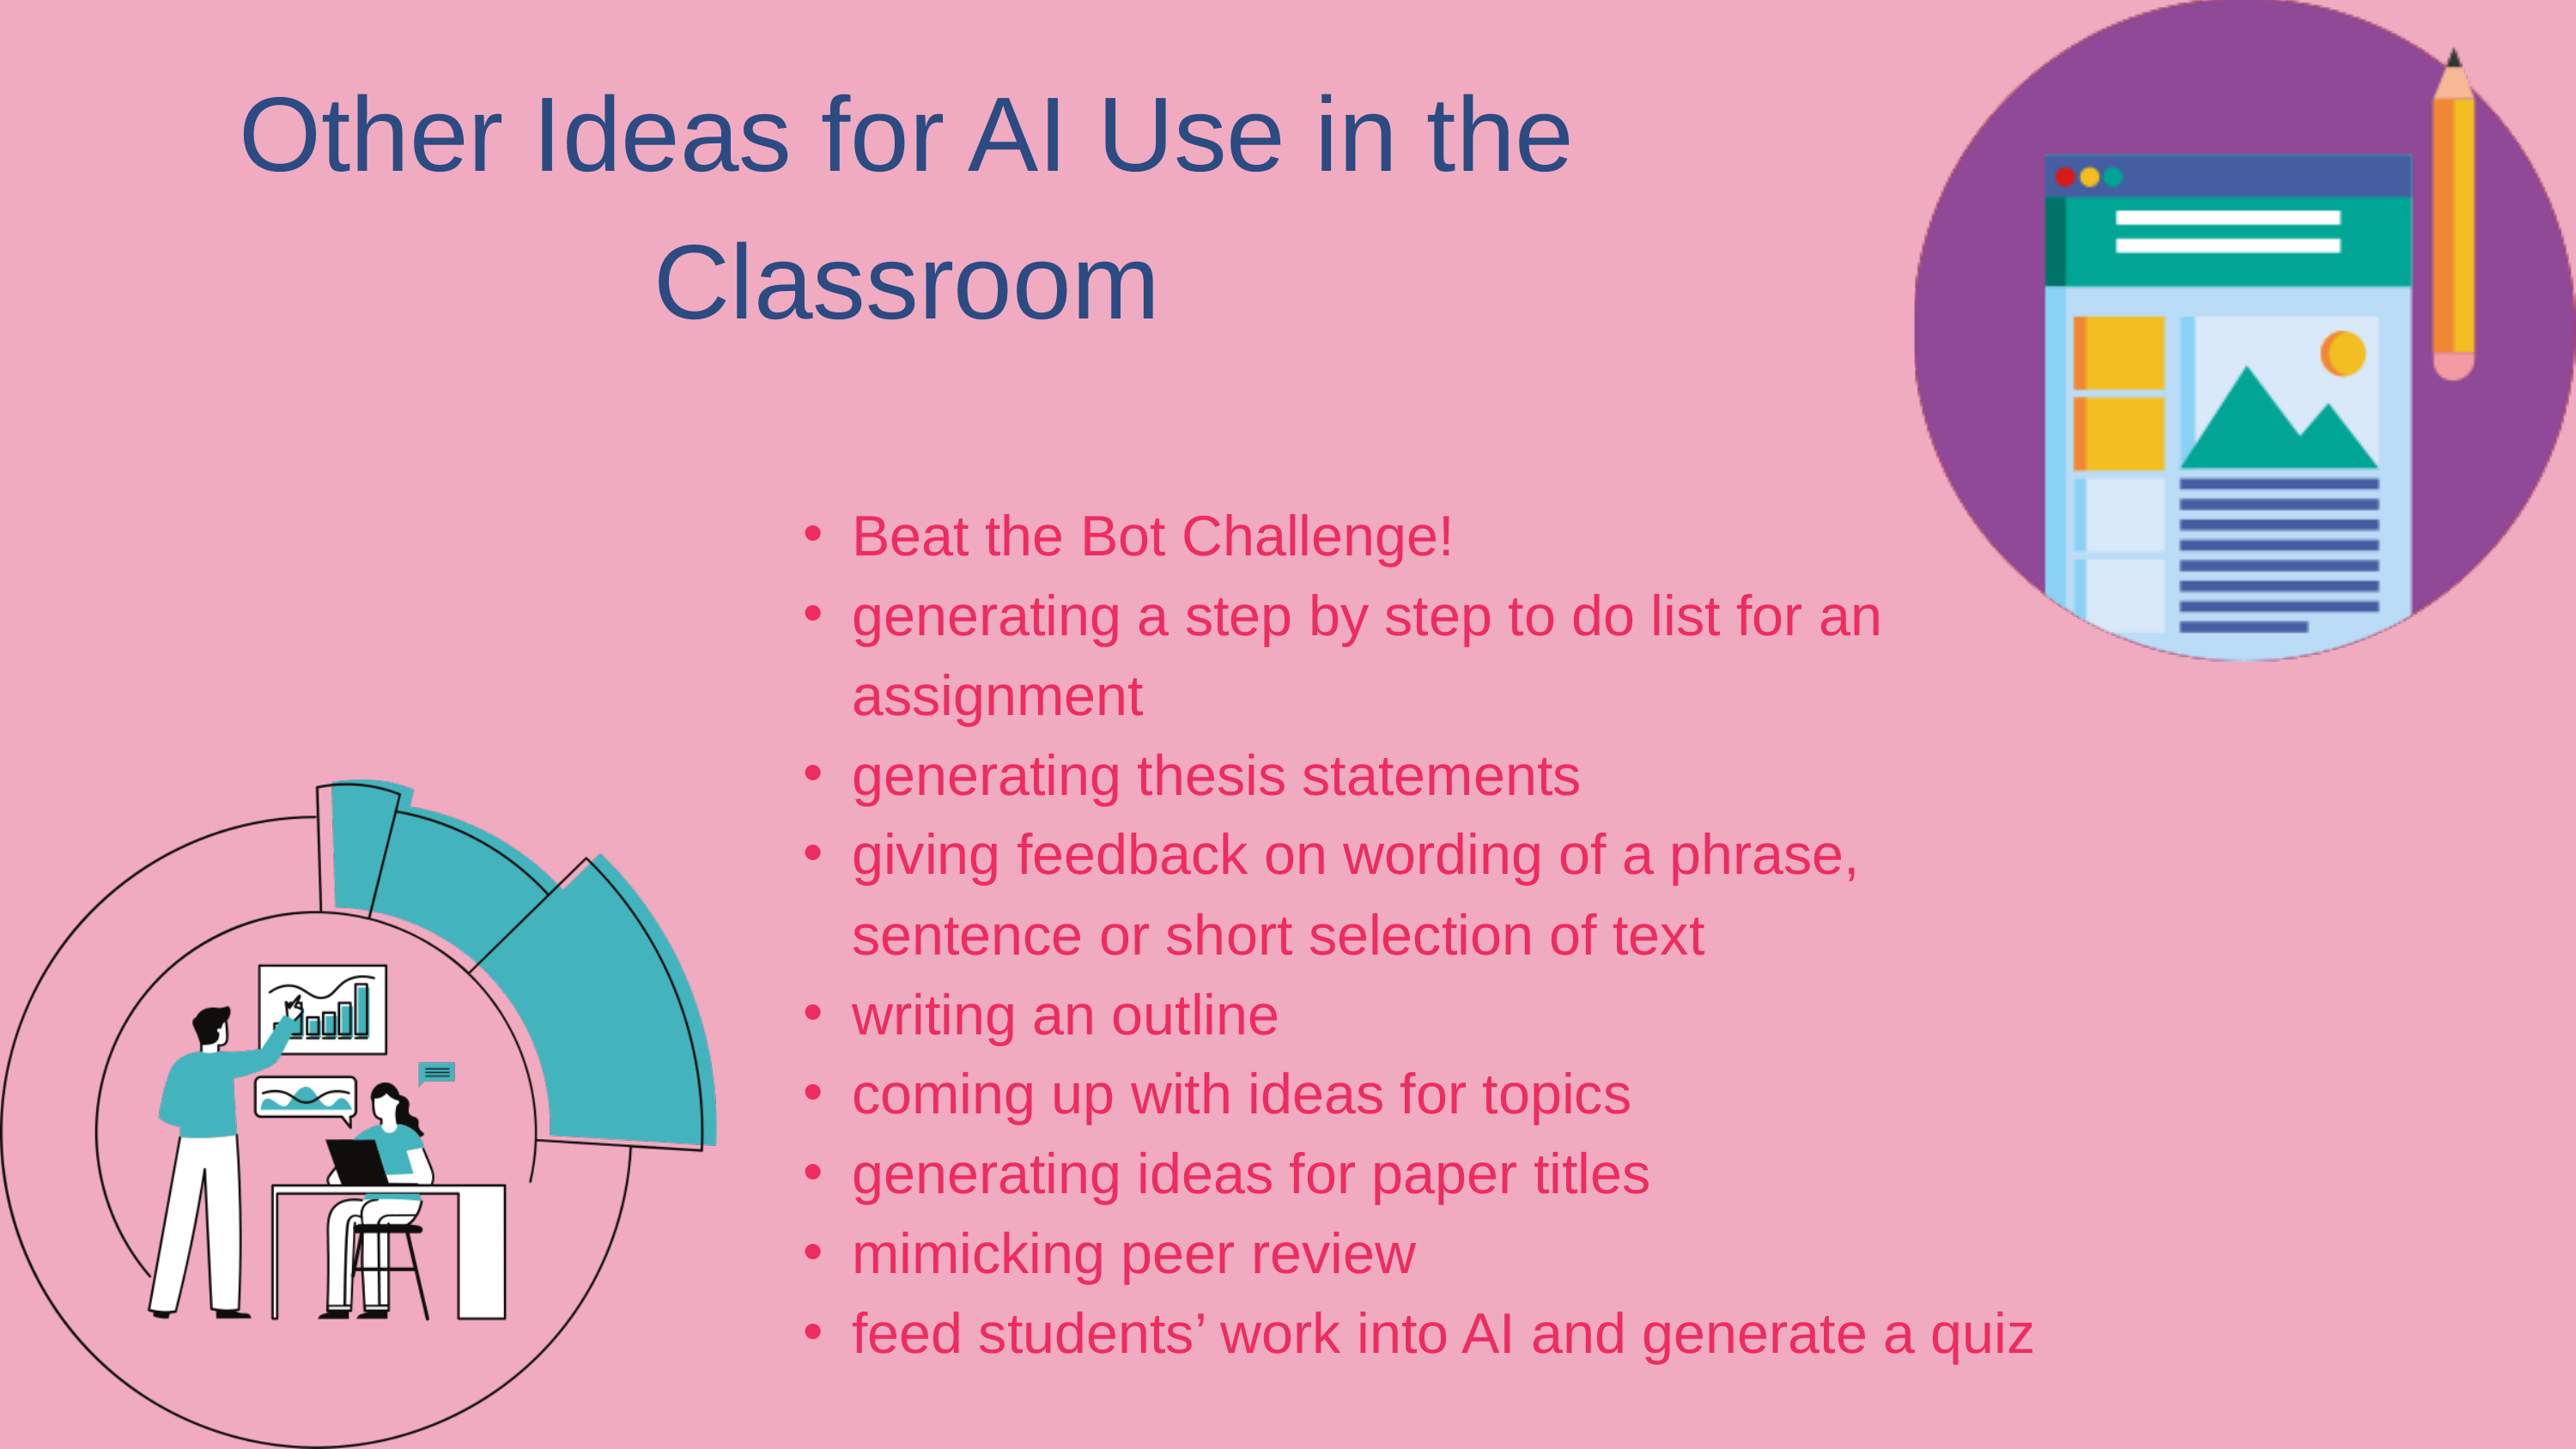

Other Ideas for AI Use in the Classroom
Beat the Bot Challenge!
generating a step by step to do list for an assignment
generating thesis statements
giving feedback on wording of a phrase, sentence or short selection of text
writing an outline
coming up with ideas for topics
generating ideas for paper titles
mimicking peer review
feed students’ work into AI and generate a quiz